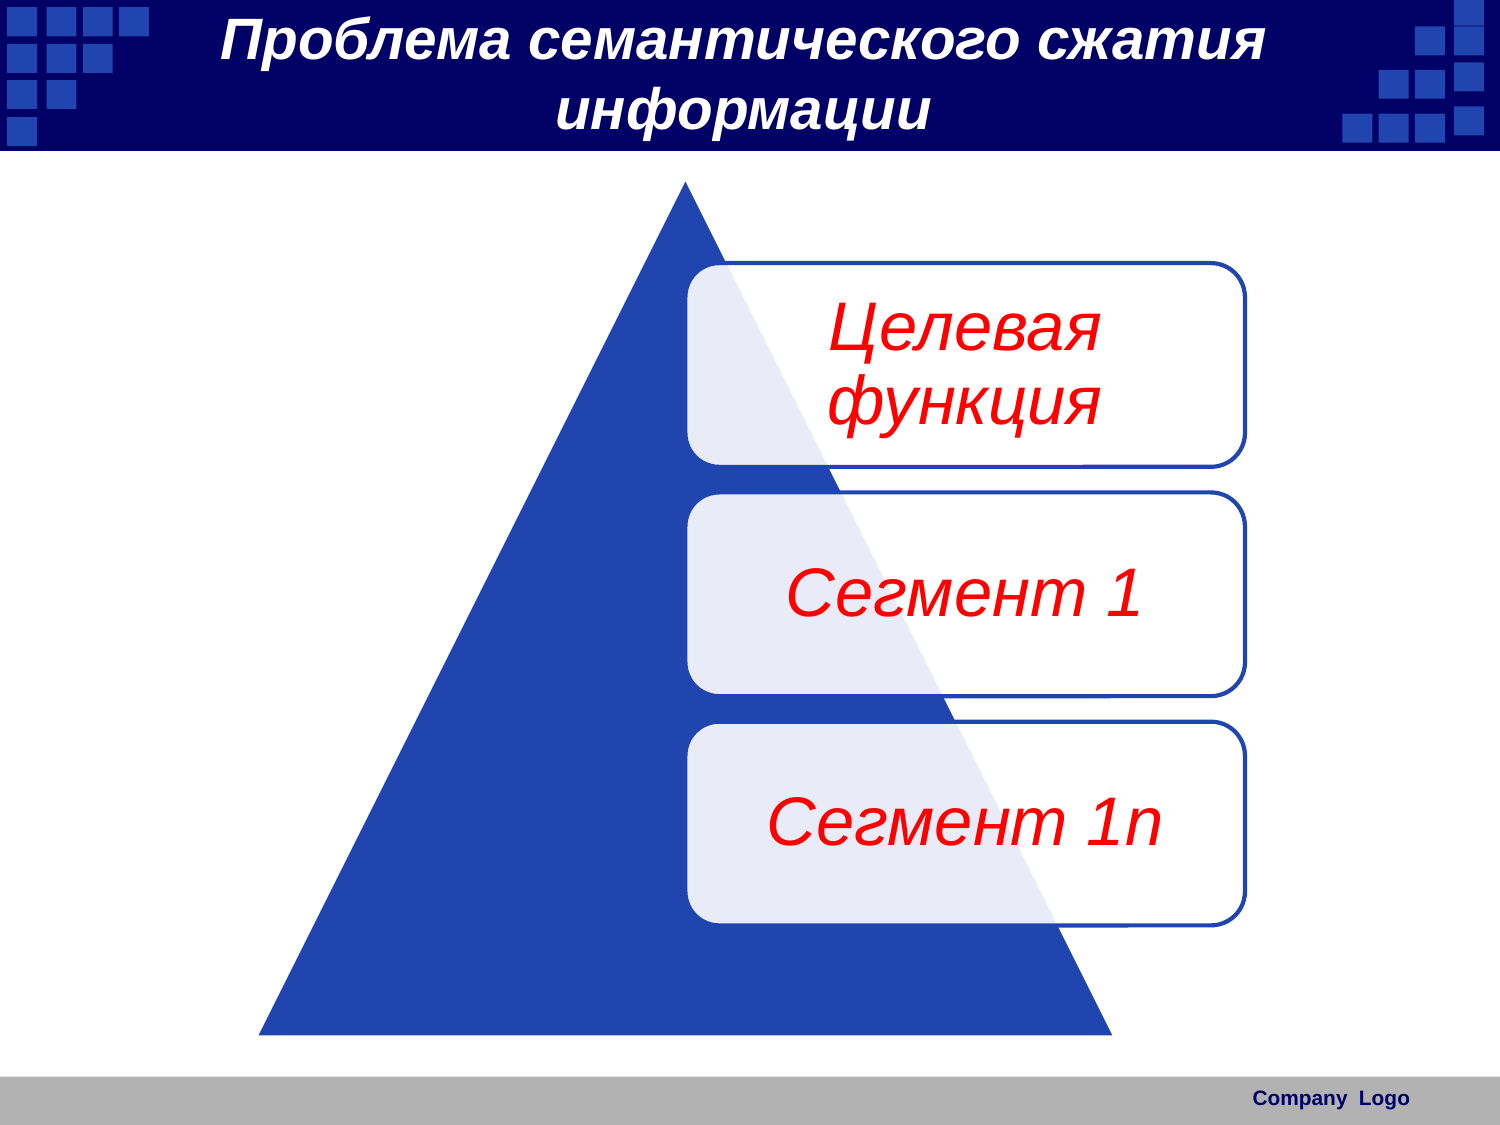

# Проблема семантического сжатия информации
Целевая функция
Сегмент 1
Сегмент 1n
Company  Logo